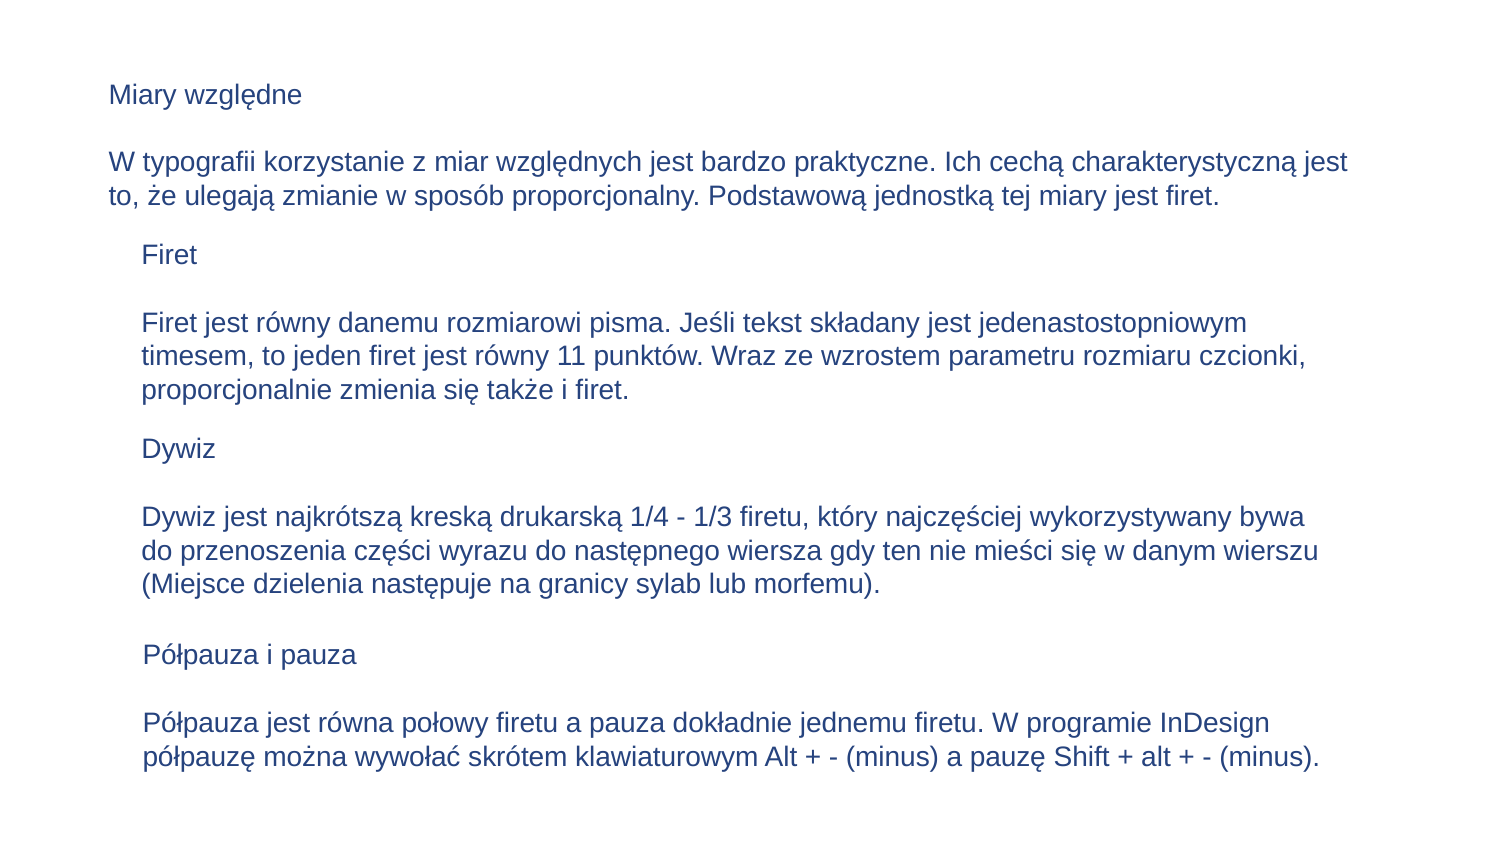

Miary względne

W typografii korzystanie z miar względnych jest bardzo praktyczne. Ich cechą charakterystyczną jest to, że ulegają zmianie w sposób proporcjonalny. Podstawową jednostką tej miary jest firet.
Firet

Firet jest równy danemu rozmiarowi pisma. Jeśli tekst składany jest jedenastostopniowym timesem, to jeden firet jest równy 11 punktów. Wraz ze wzrostem parametru rozmiaru czcionki, proporcjonalnie zmienia się także i firet.
Dywiz

Dywiz jest najkrótszą kreską drukarską 1/4 - 1/3 firetu, który najczęściej wykorzystywany bywa do przenoszenia części wyrazu do następnego wiersza gdy ten nie mieści się w danym wierszu (Miejsce dzielenia następuje na granicy sylab lub morfemu).
Półpauza i pauza

Półpauza jest równa połowy firetu a pauza dokładnie jednemu firetu. W programie InDesign półpauzę można wywołać skrótem klawiaturowym Alt + - (minus) a pauzę Shift + alt + - (minus).